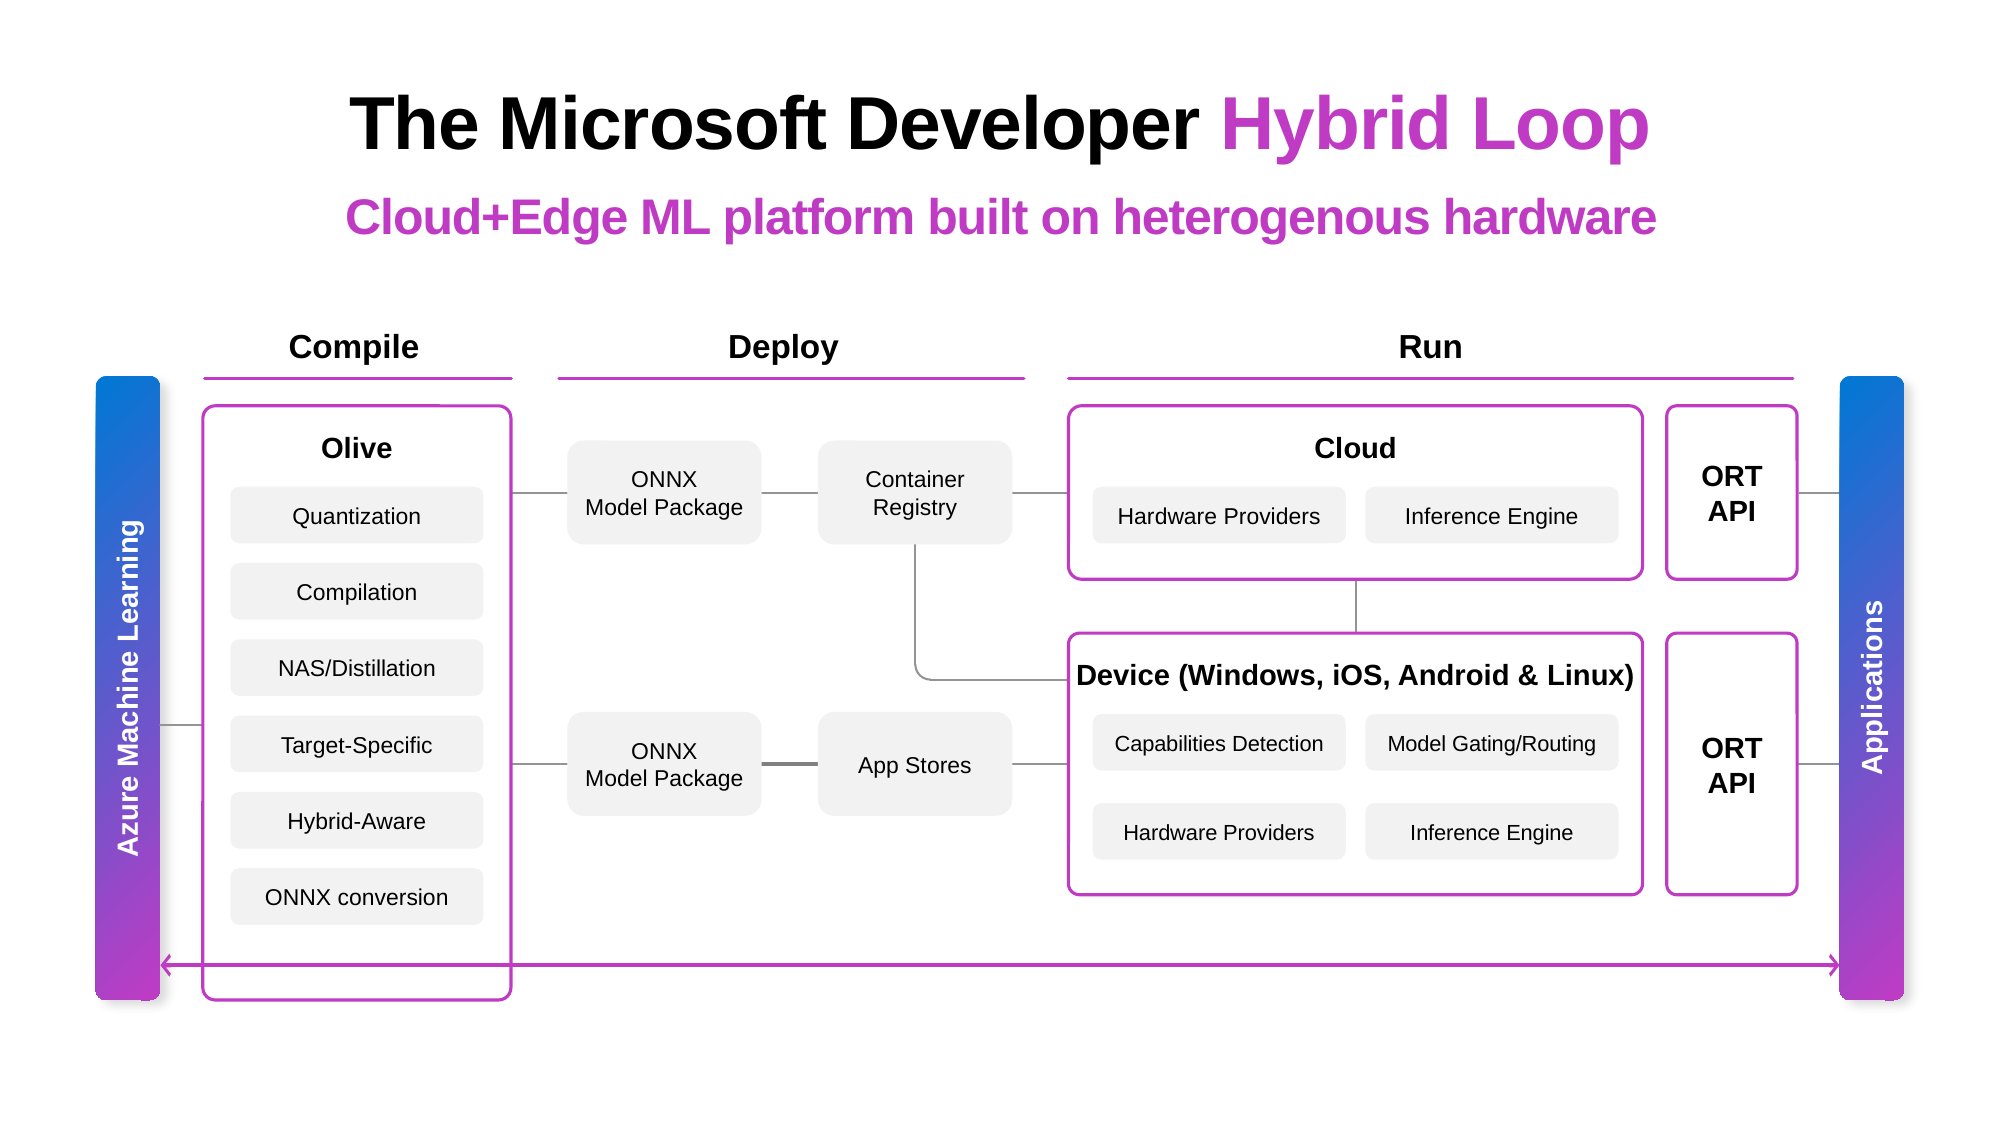

# The Microsoft Developer Hybrid Loop
Cloud+Edge ML platform built on heterogenous hardware
Compile
Deploy
Run

Olive
Quantization
Compilation
NAS/Distillation
Target-Specific
Hybrid-Aware
ONNX conversion

Cloud
Hardware Providers
Inference Engine
ORT
API
ONNX
Model Package
Container
Registry

ORT
API

Device (Windows, iOS, Android & Linux)
Capabilities Detection
Model Gating/Routing
Hardware Providers
Inference Engine
Azure Machine Learning
Applications
ONNX
Model Package
App Stores